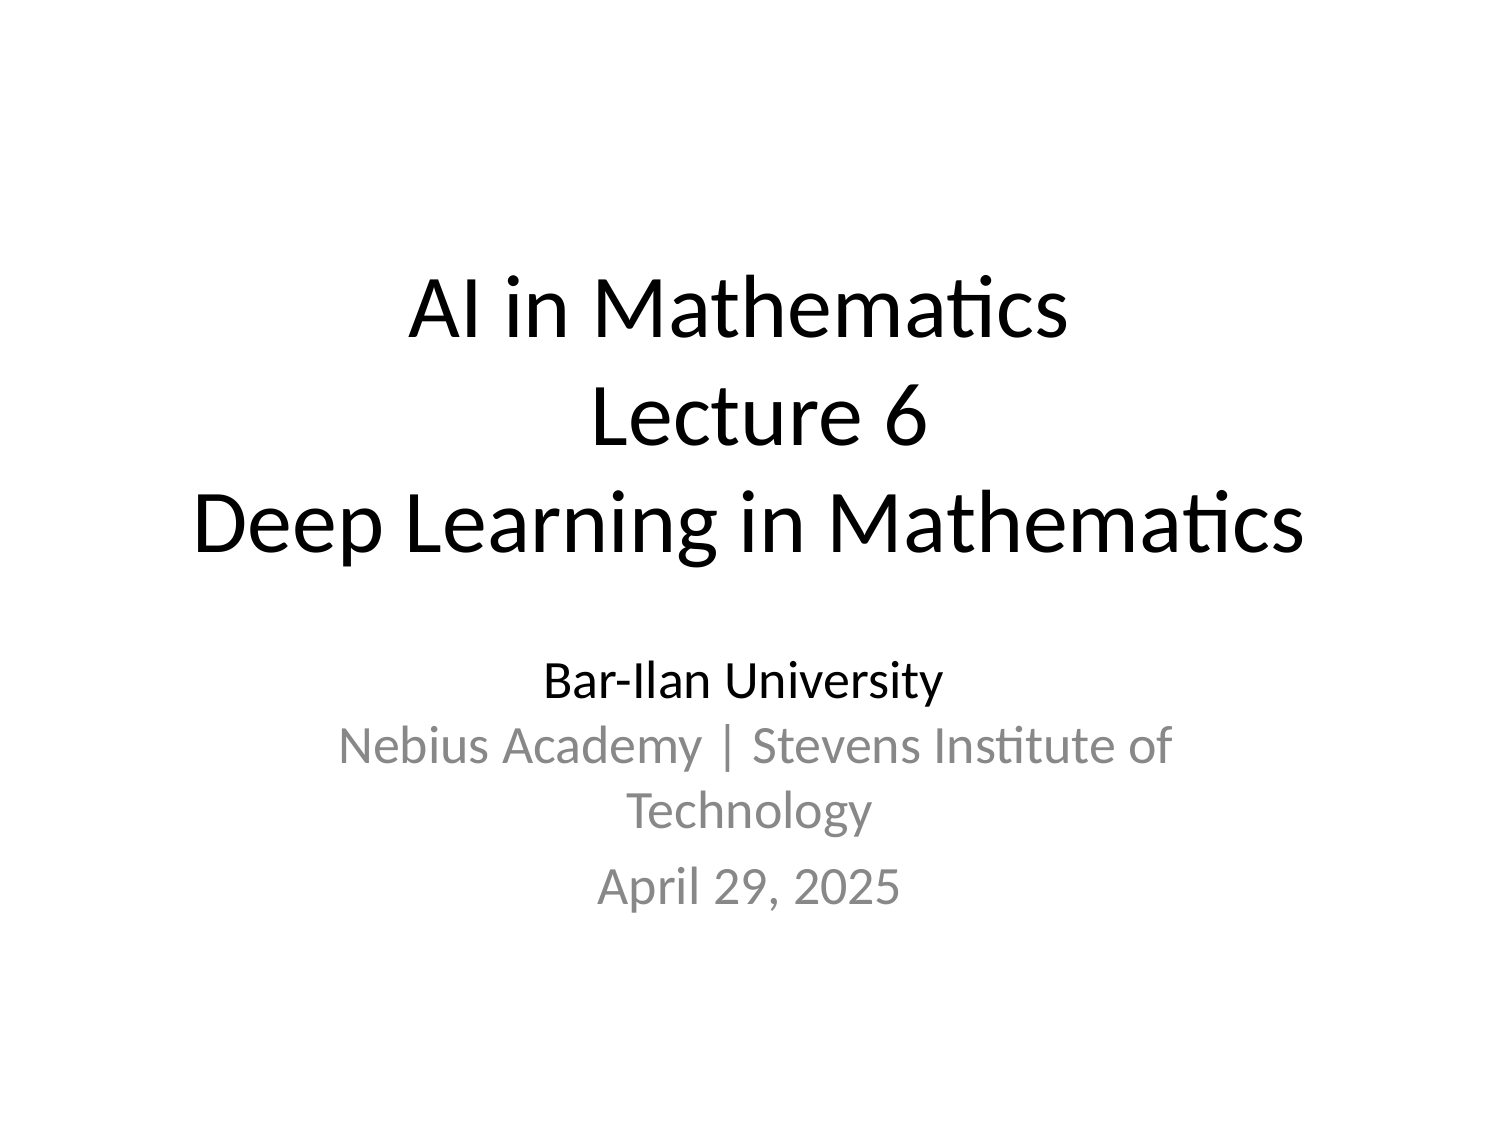

# AI in Mathematics
 Lecture 6
Deep Learning in Mathematics
Bar-Ilan University
 Nebius Academy | Stevens Institute of Technology
April 29, 2025